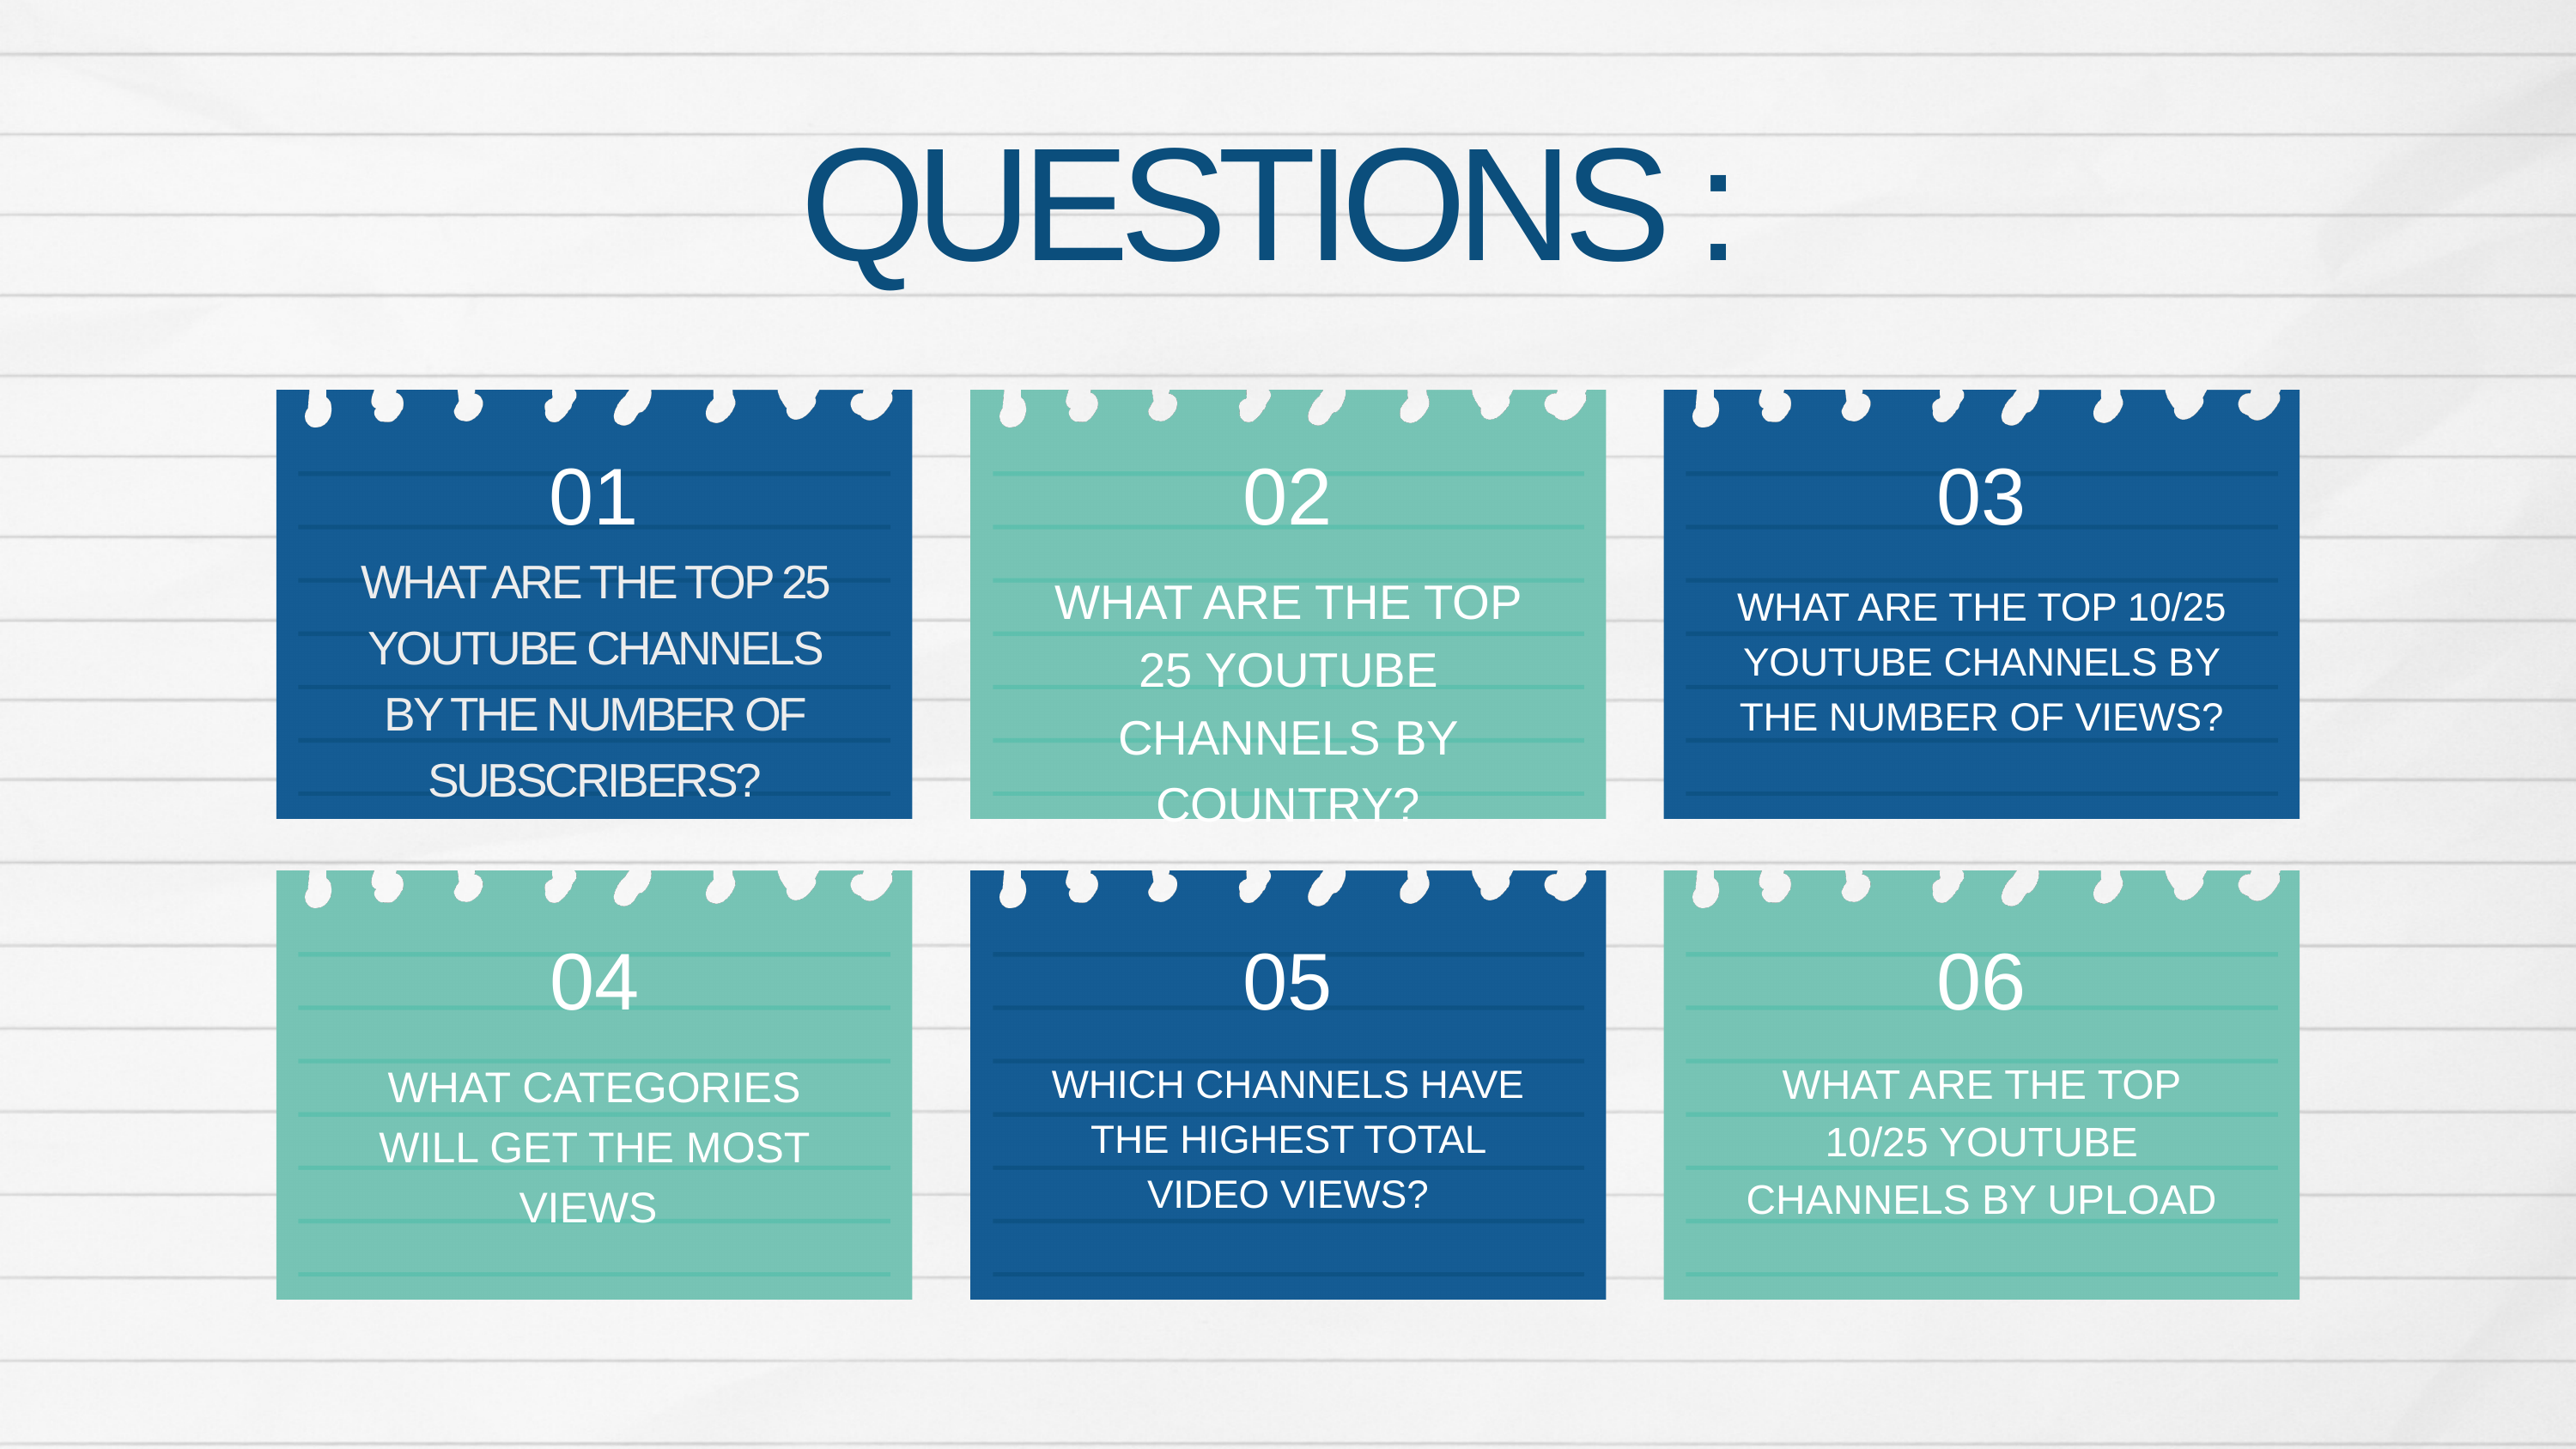

QUESTIONS :

01
02
03
WHAT ARE THE TOP 25 YOUTUBE CHANNELS BY THE NUMBER OF SUBSCRIBERS?
WHAT ARE THE TOP 25 YOUTUBE CHANNELS BY COUNTRY?
WHAT ARE THE TOP 10/25 YOUTUBE CHANNELS BY THE NUMBER OF VIEWS?

04
05
06
WHAT ARE THE TOP 10/25 YOUTUBE CHANNELS BY UPLOAD
WHAT CATEGORIES WILL GET THE MOST VIEWS
WHICH CHANNELS HAVE THE HIGHEST TOTAL VIDEO VIEWS?